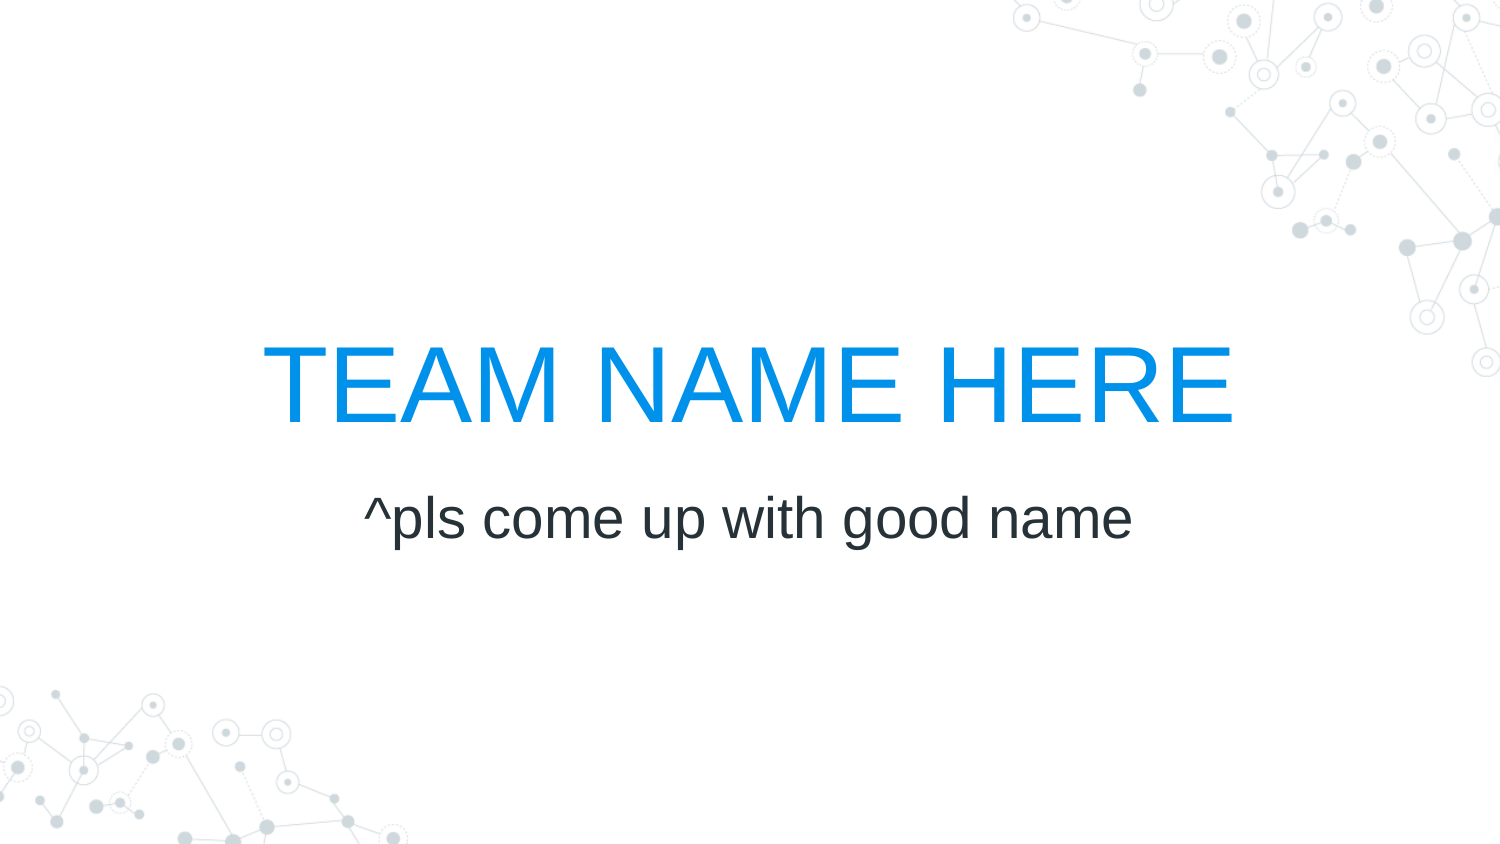

# TEAM NAME HERE
^pls come up with good name